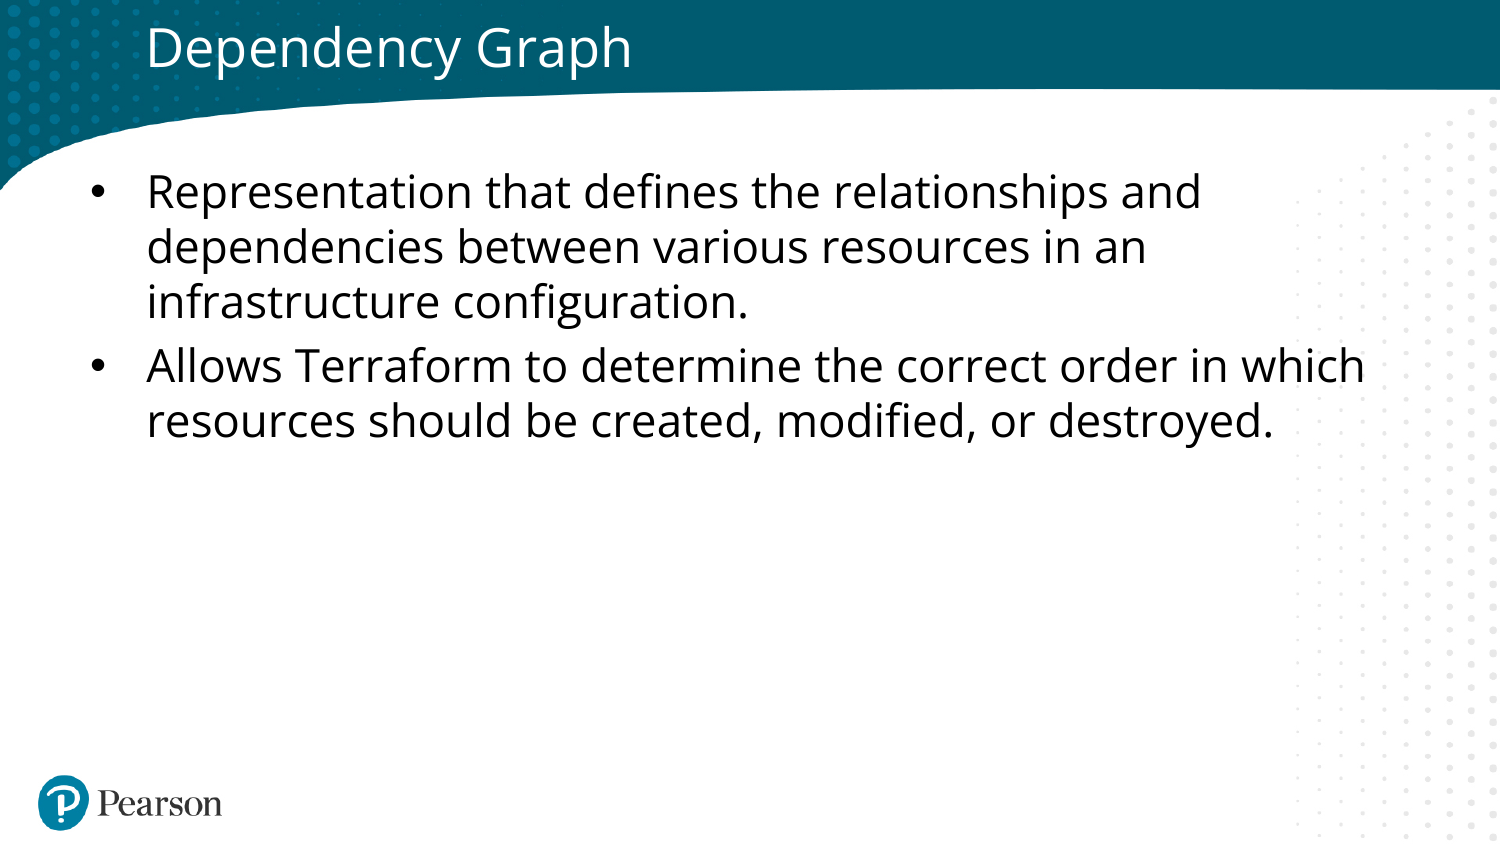

# Dependency Graph
Representation that defines the relationships and dependencies between various resources in an infrastructure configuration.
Allows Terraform to determine the correct order in which resources should be created, modified, or destroyed.